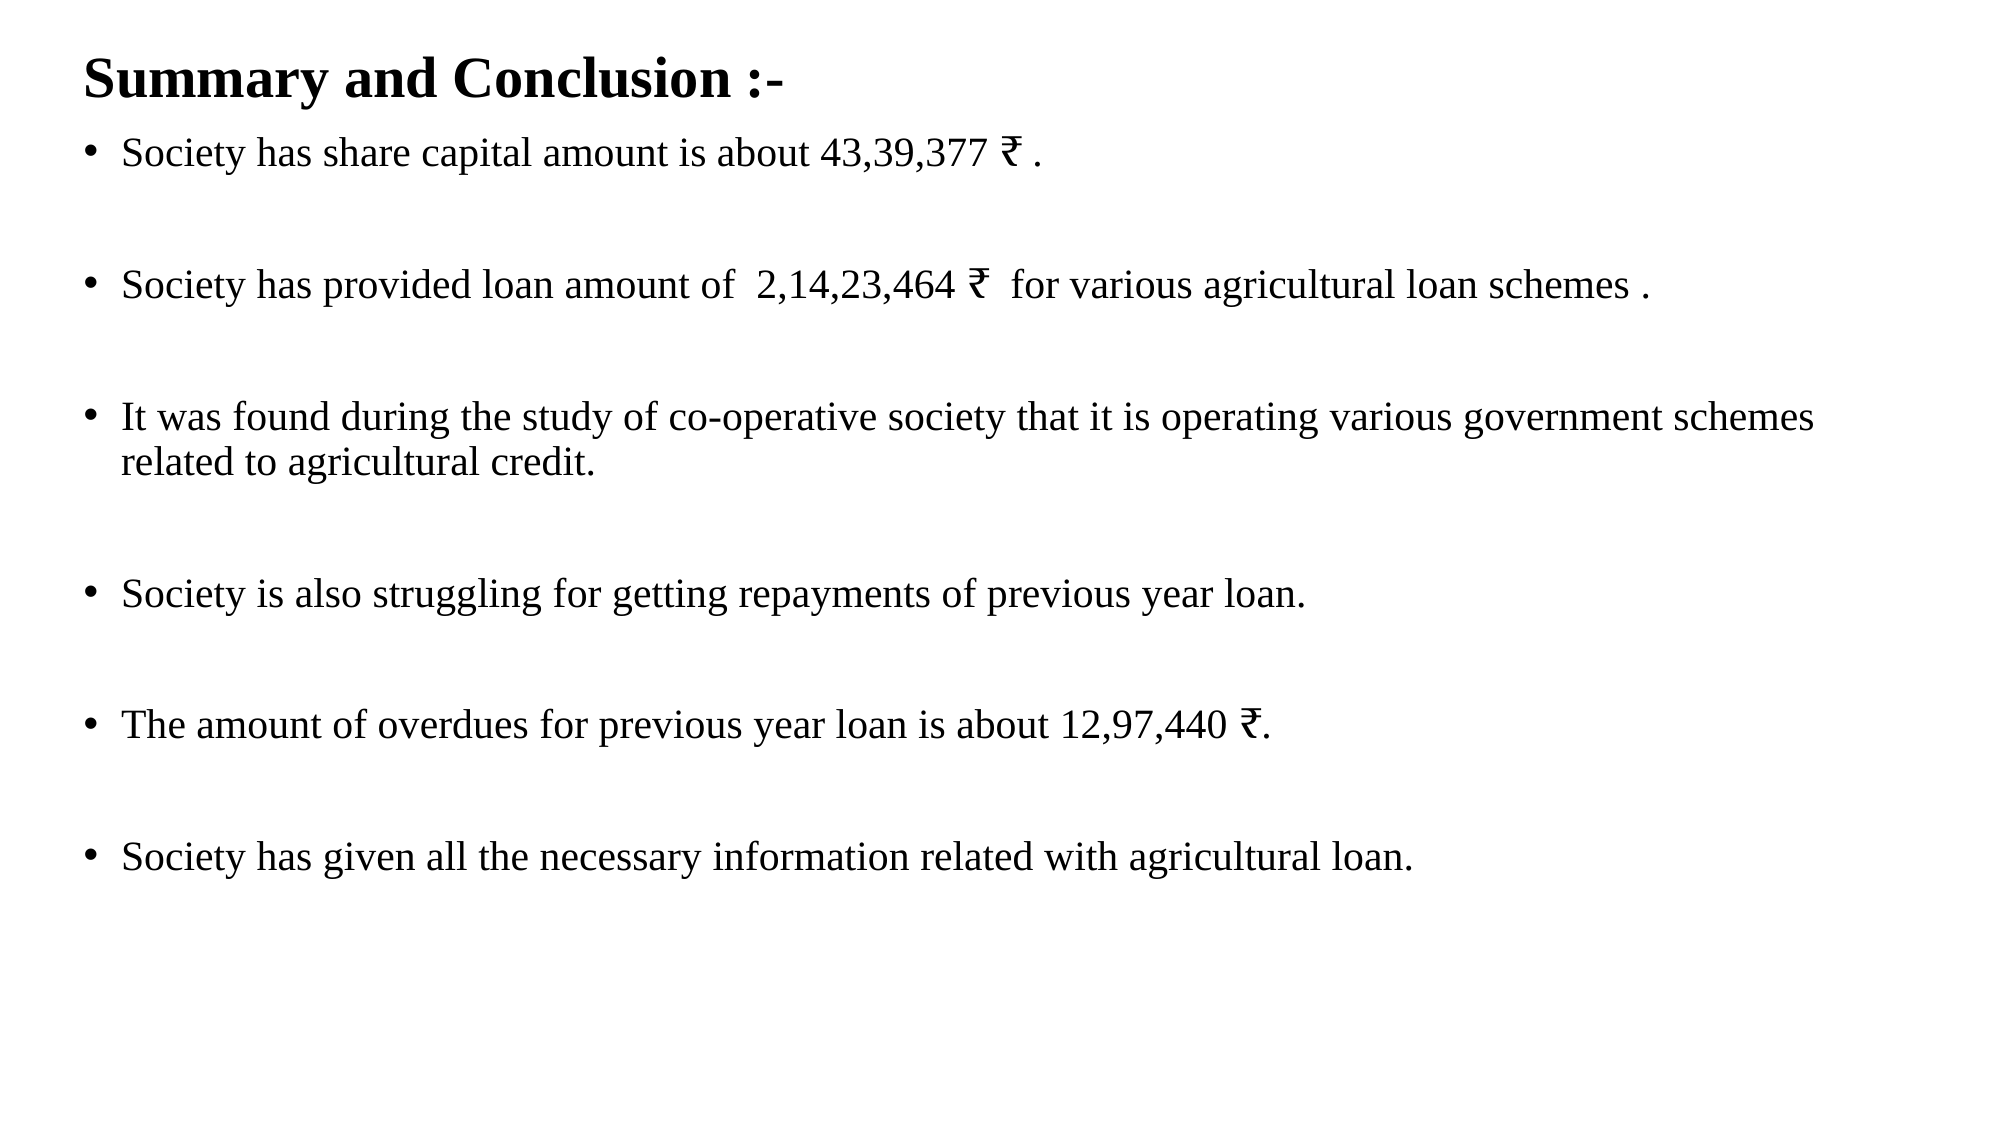

Summary and Conclusion :-
Society has share capital amount is about 43,39,377 ₹ .

Society has provided loan amount of  2,14,23,464 ₹  for various agricultural loan schemes .

It was found during the study of co-operative society that it is operating various government schemes related to agricultural credit.

Society is also struggling for getting repayments of previous year loan.

The amount of overdues for previous year loan is about 12,97,440 ₹.

Society has given all the necessary information related with agricultural loan.